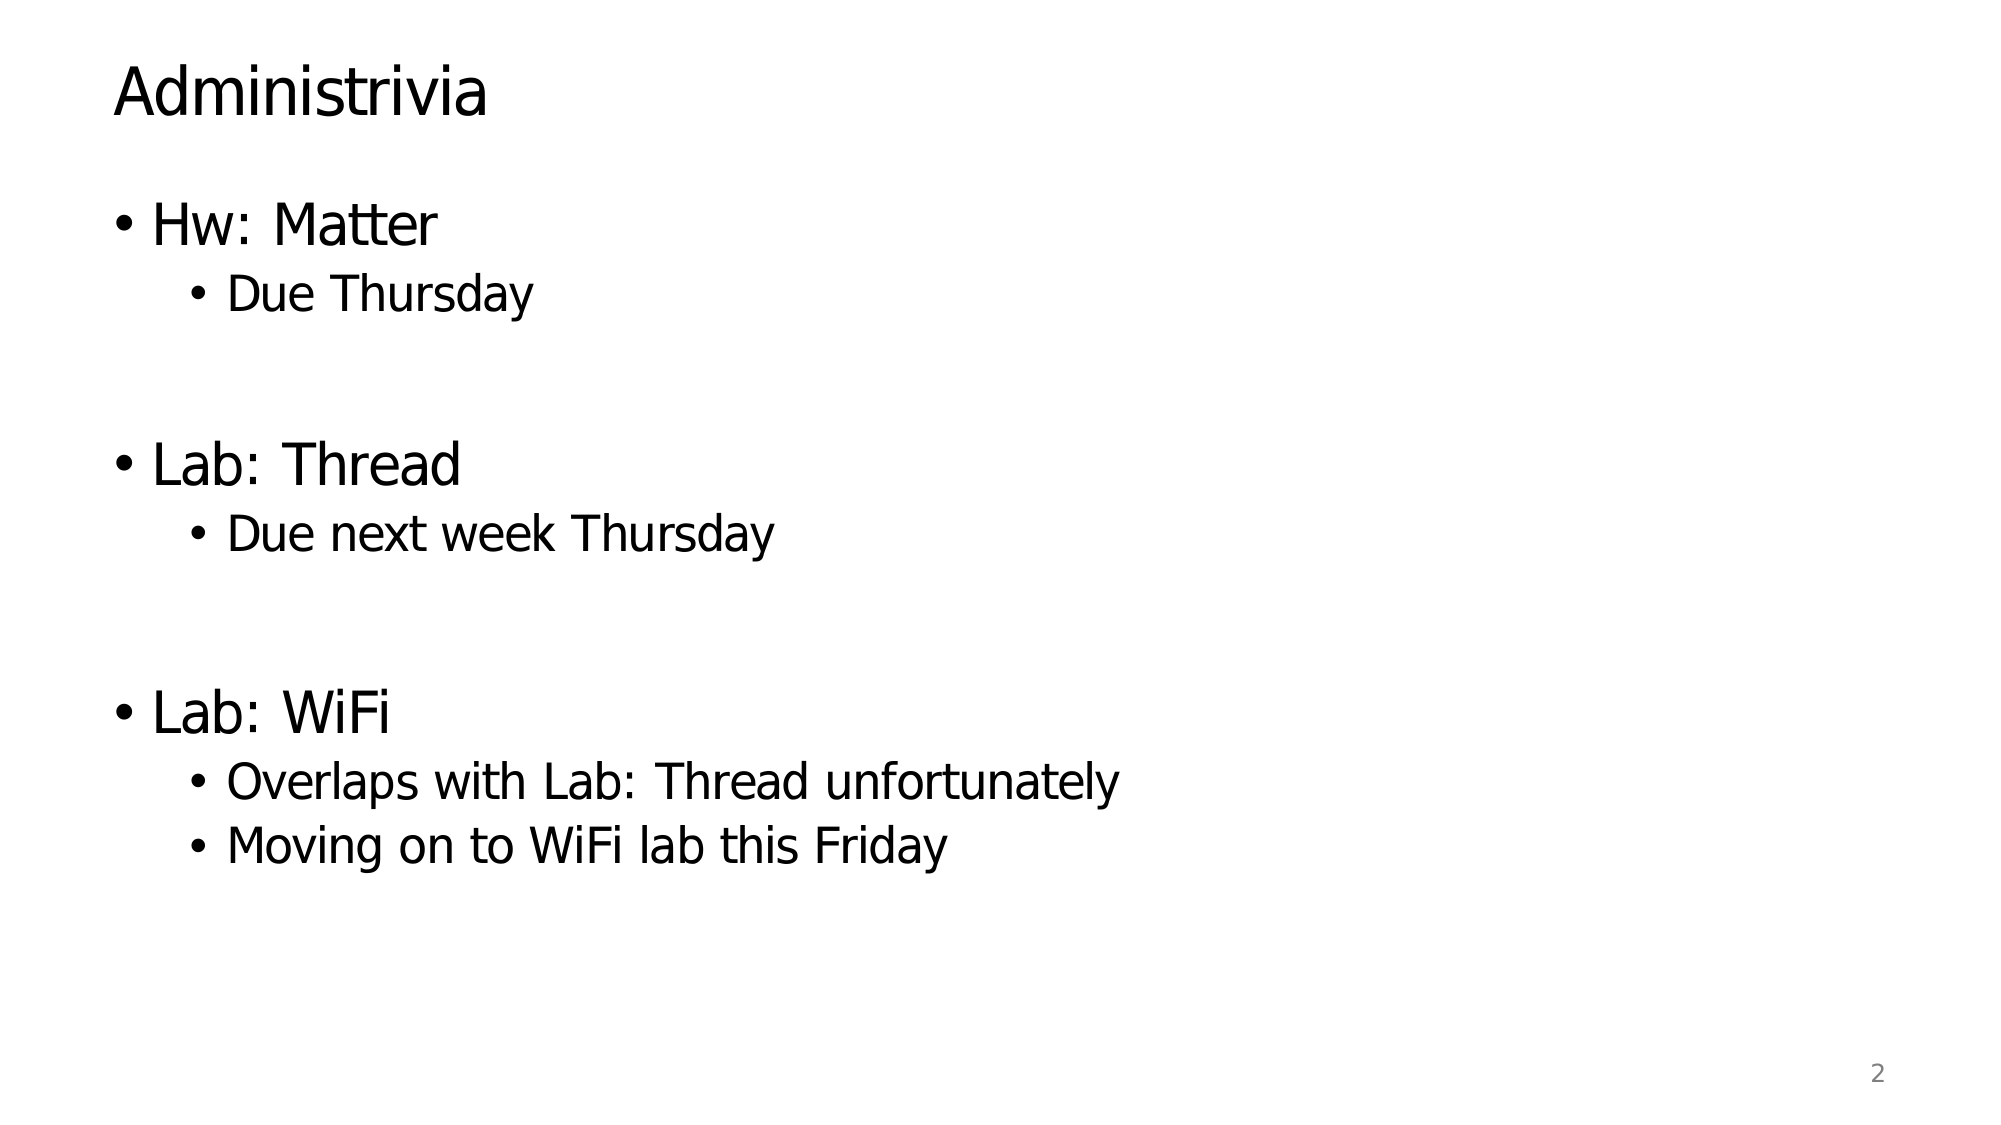

# Administrivia
Hw: Matter
Due Thursday

Lab: Thread
Due next week Thursday

Lab: WiFi
Overlaps with Lab: Thread unfortunately
Moving on to WiFi lab this Friday
2